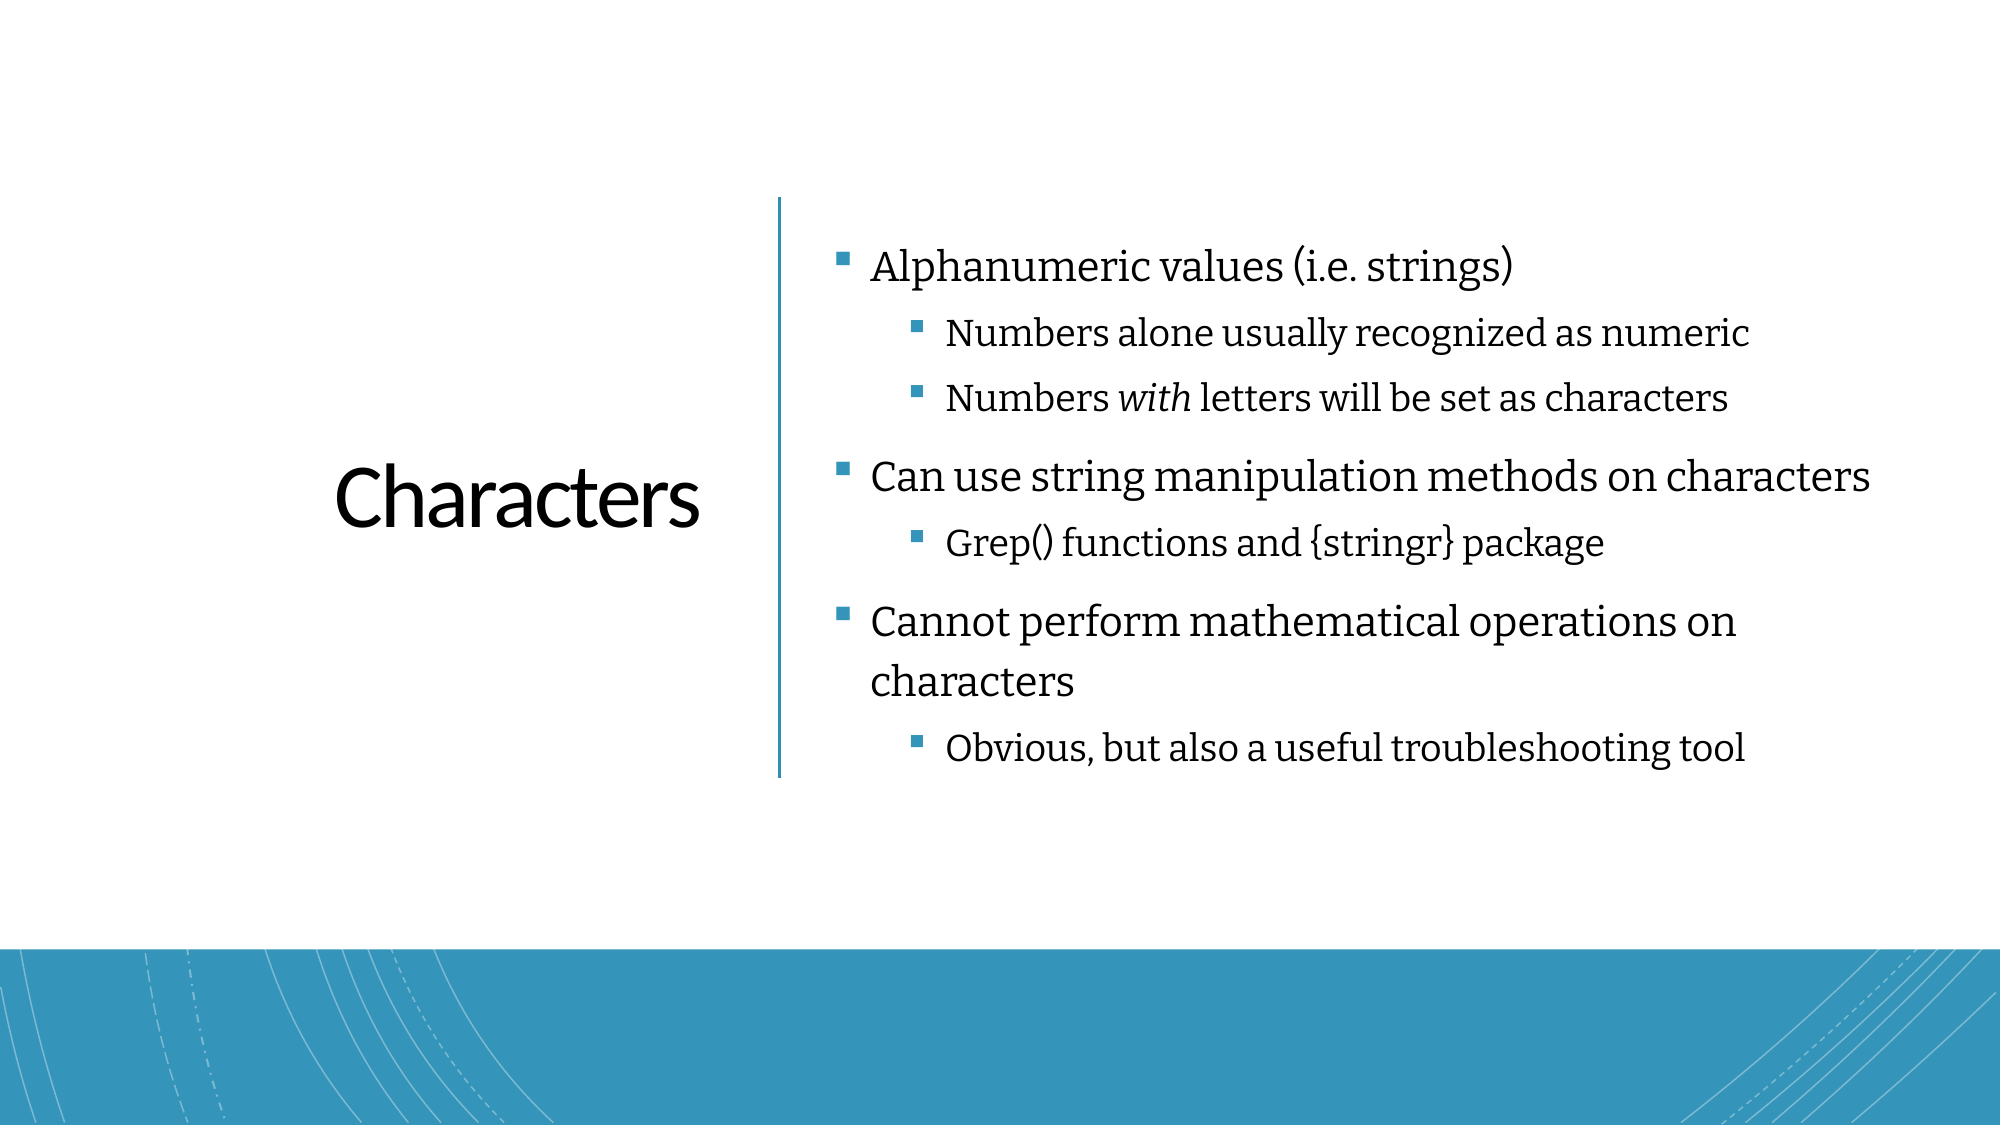

# Characters
Alphanumeric values (i.e. strings)
Numbers alone usually recognized as numeric
Numbers with letters will be set as characters
Can use string manipulation methods on characters
Grep() functions and {stringr} package
Cannot perform mathematical operations on characters
Obvious, but also a useful troubleshooting tool